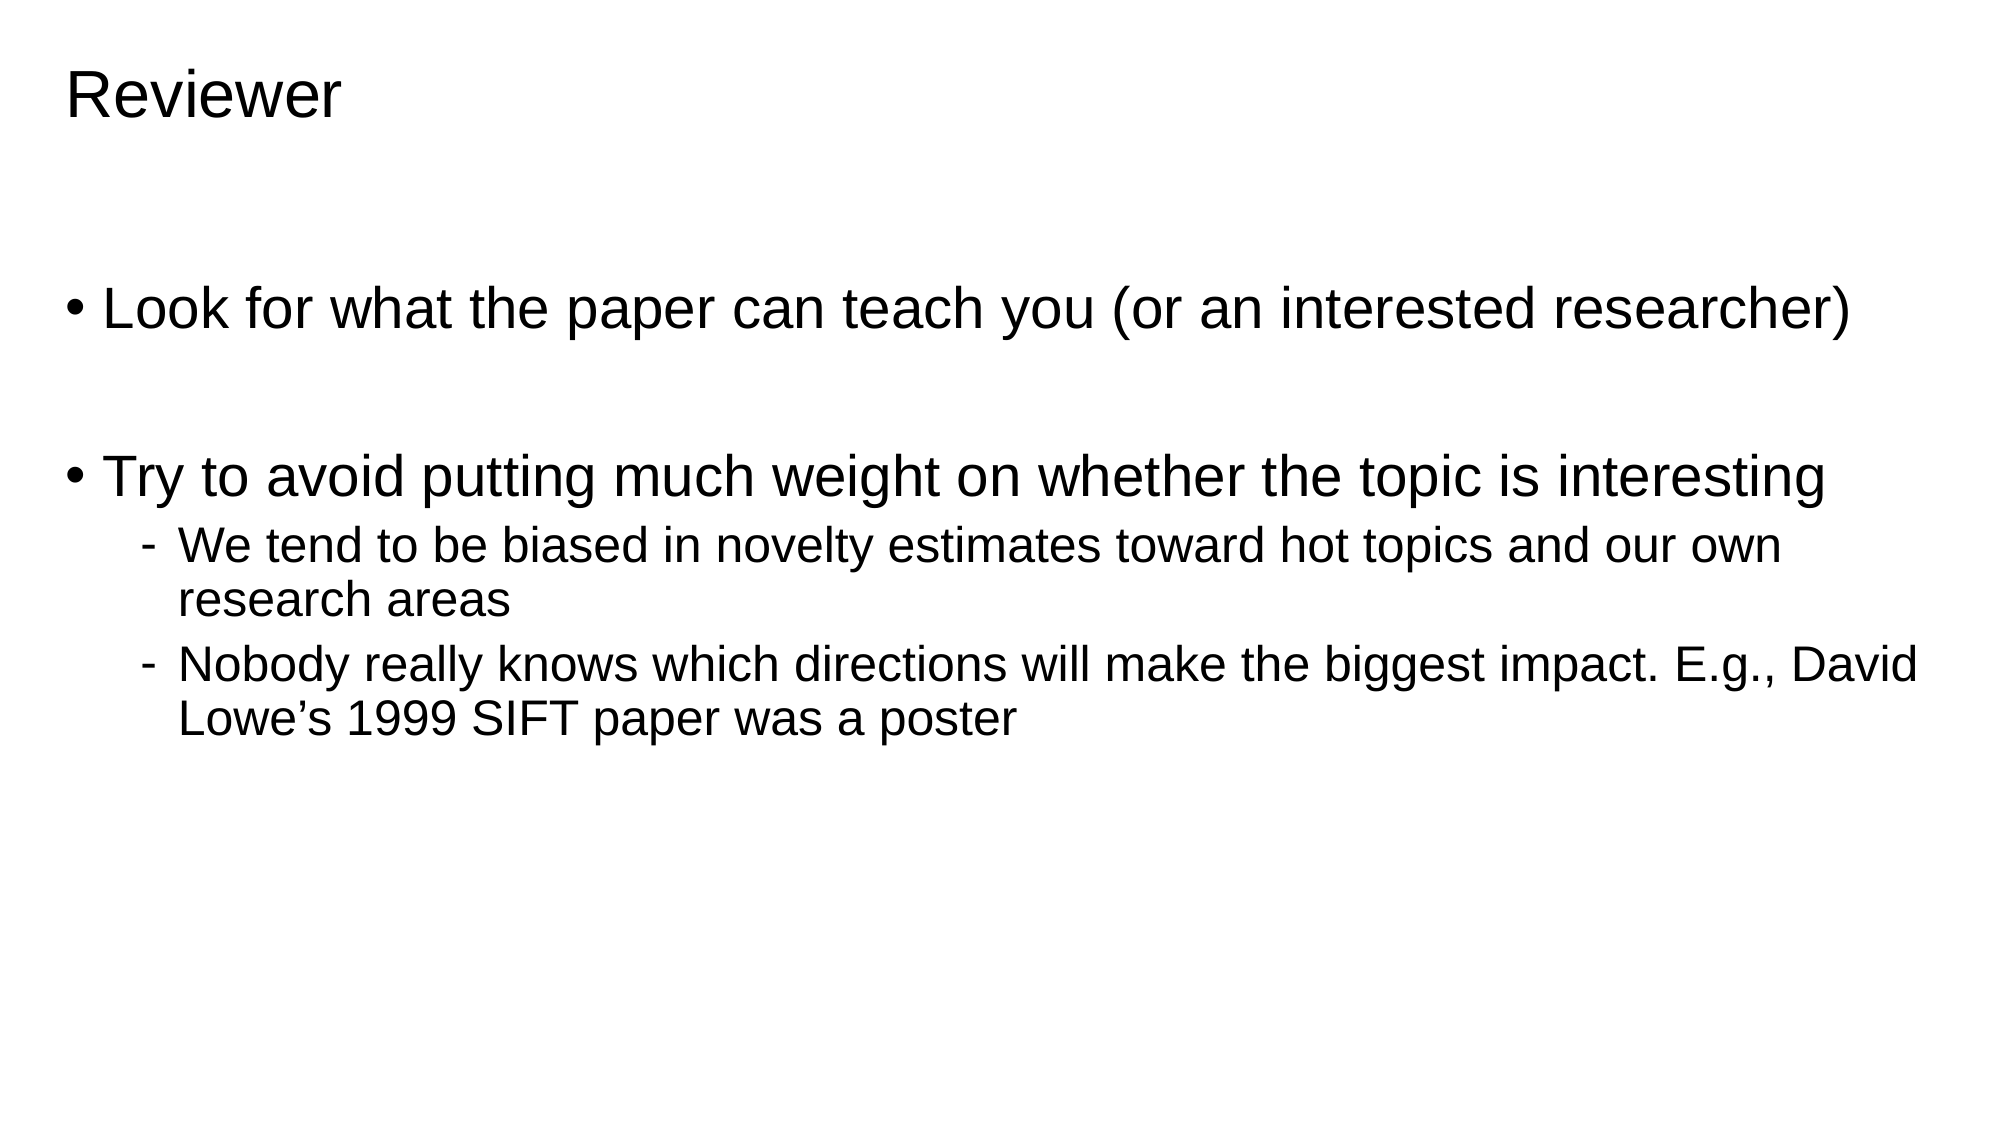

# Reviewer

Look for what the paper can teach you (or an interested researcher)

Try to avoid putting much weight on whether the topic is interesting
We tend to be biased in novelty estimates toward hot topics and our own research areas
Nobody really knows which directions will make the biggest impact. E.g., David Lowe’s 1999 SIFT paper was a poster